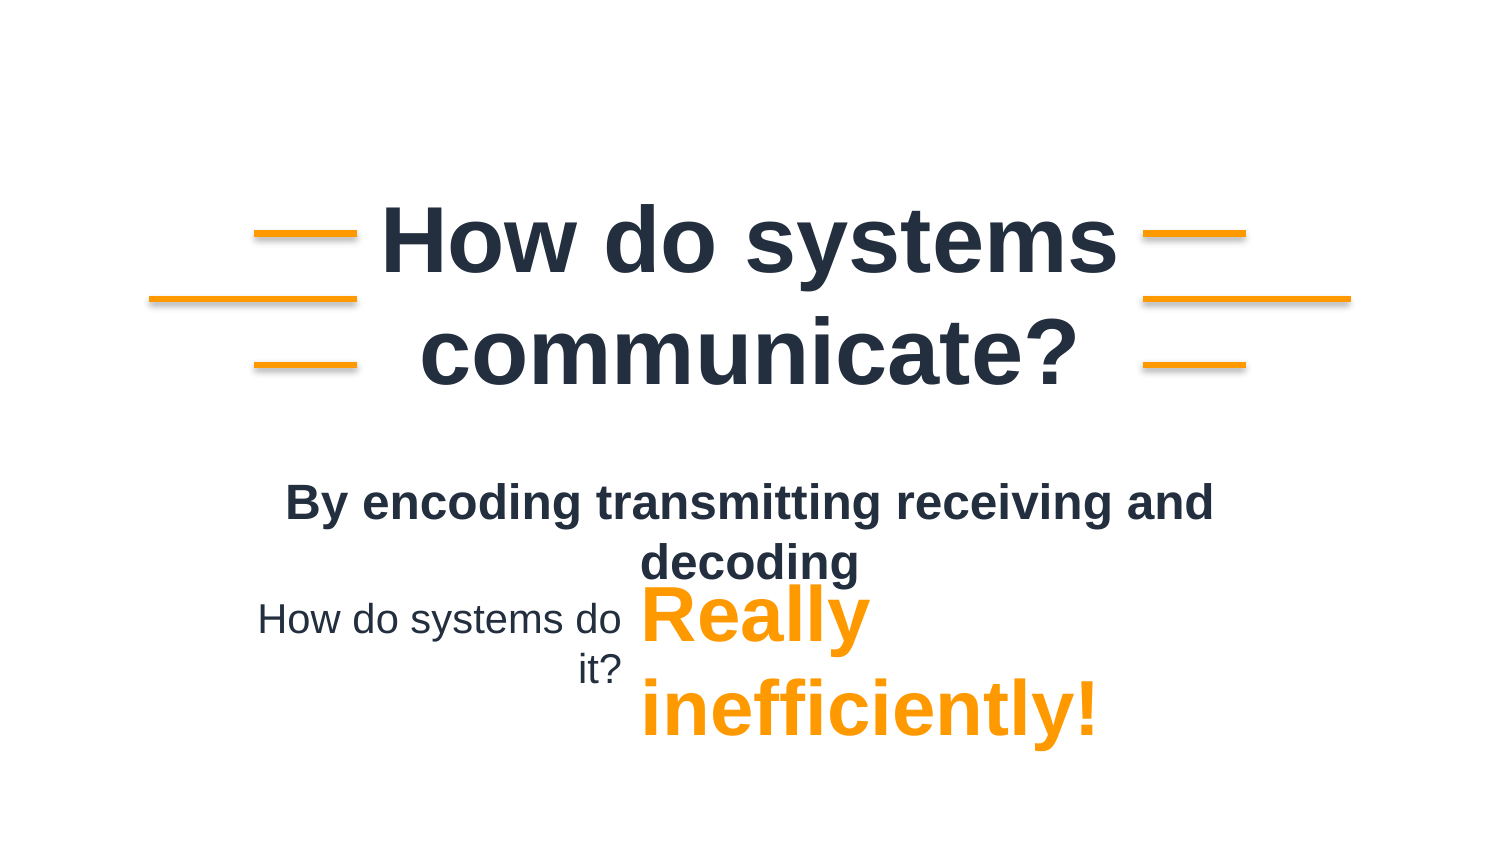

# How do systems communicate?
By encoding transmitting receiving and decoding
Really inefficiently!
How do systems do it?